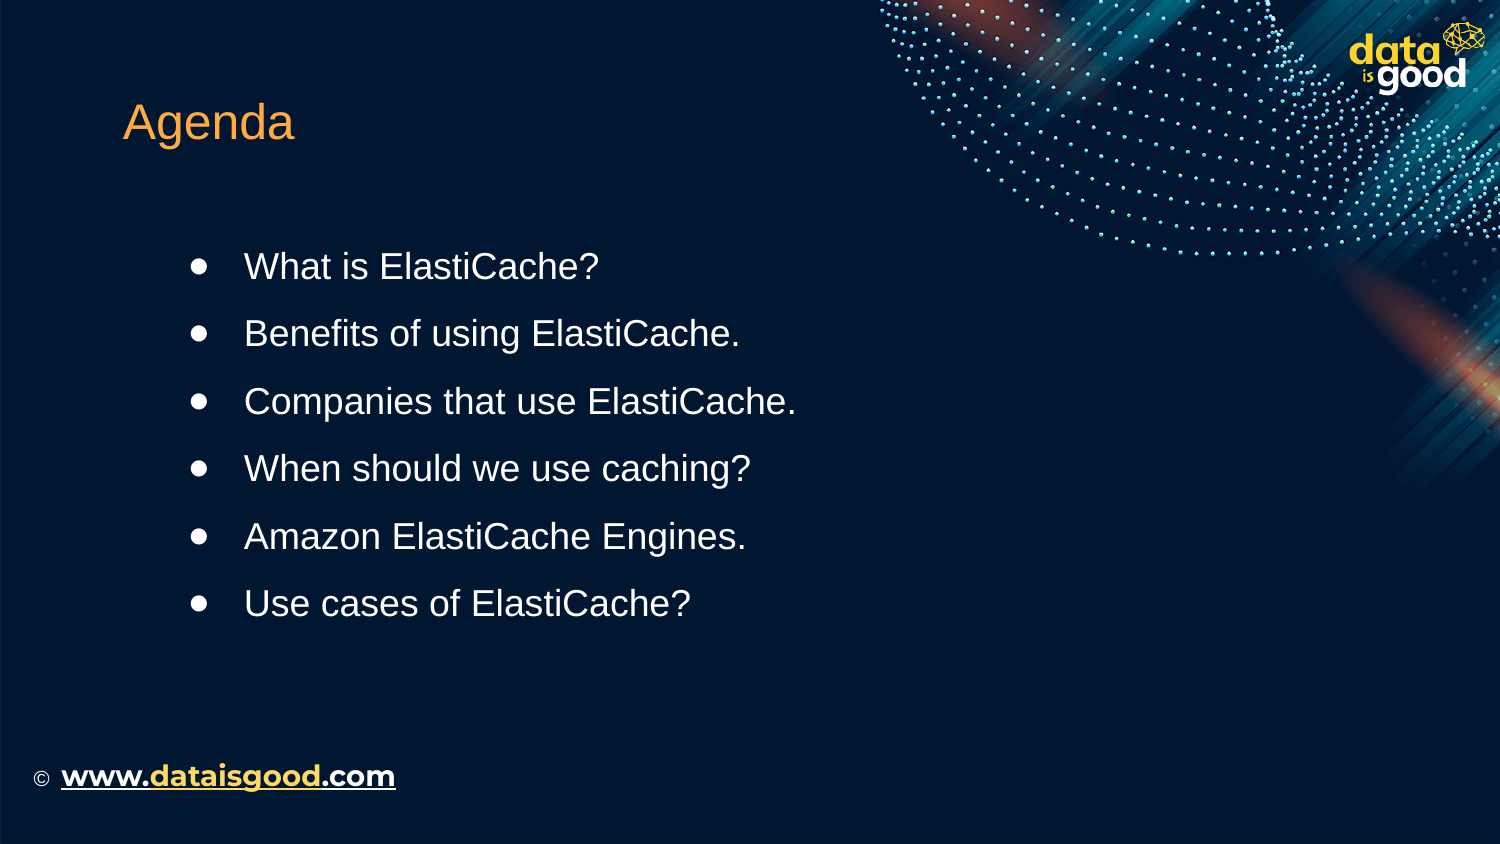

# Agenda
What is ElastiCache?
Benefits of using ElastiCache.
Companies that use ElastiCache.
When should we use caching?
Amazon ElastiCache Engines.
Use cases of ElastiCache?